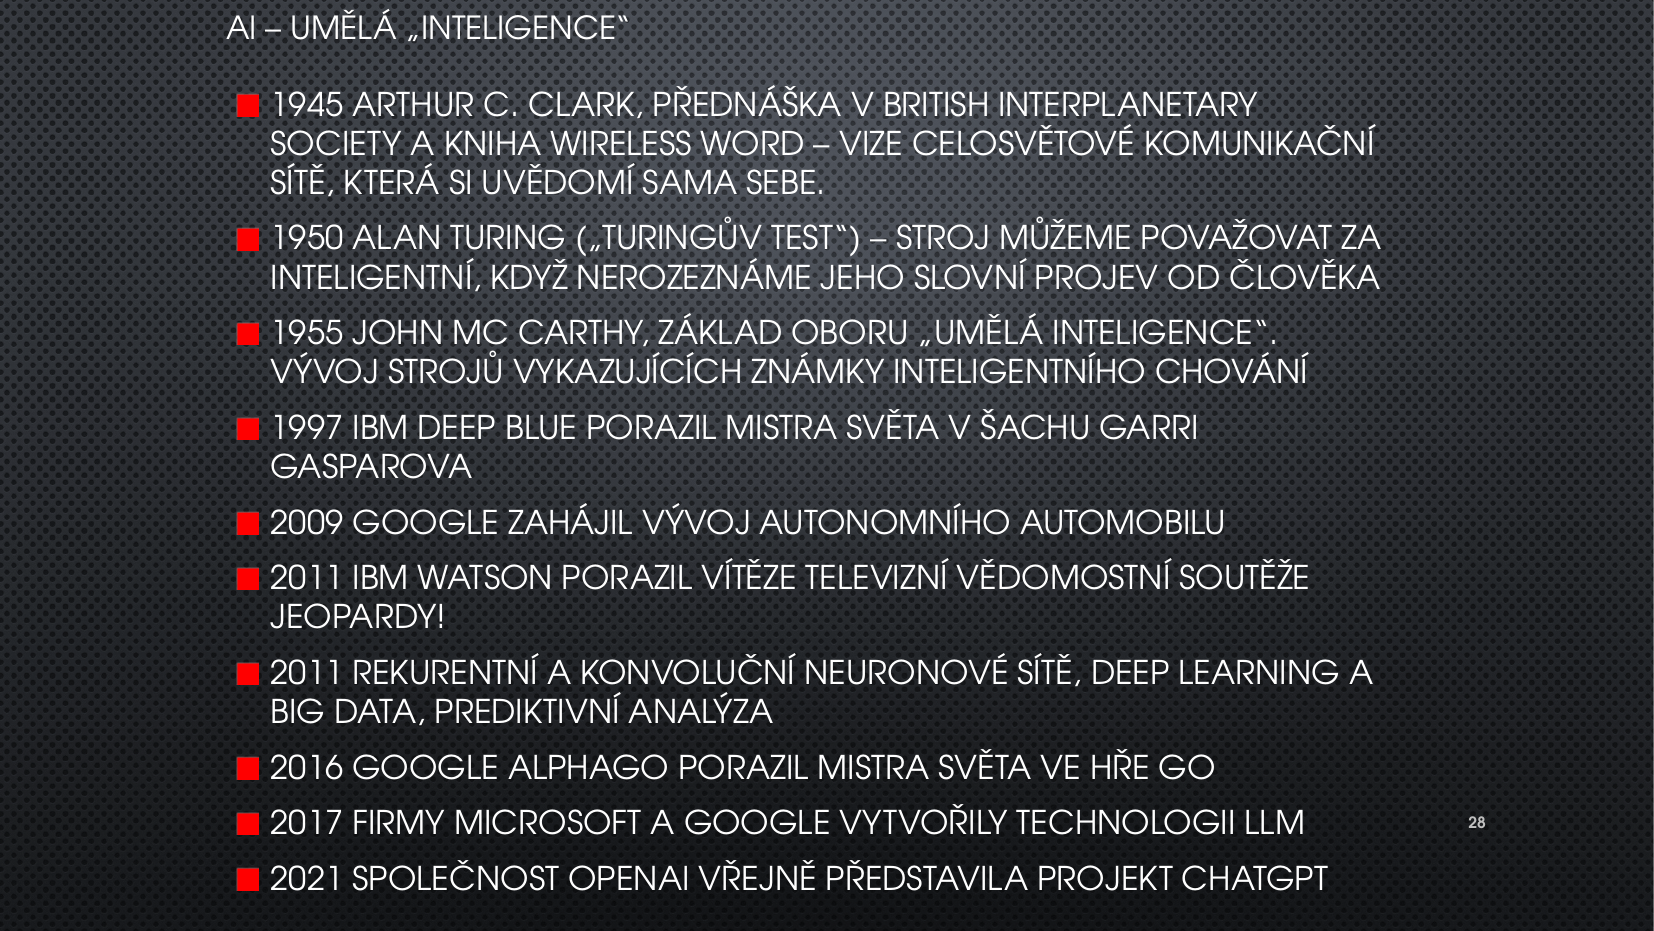

AI – umělá „inteligence“
1945 Arthur C. Clark, přednáška v British Interplanetary Society a kniha Wireless word – vize celosvětové komunikační sítě, která si uvědomí sama sebe.
1950 Alan Turing („Turingův test“) – stroj můžeme považovat za inteligentní, když nerozeznáme jeho slovní projev od člověka
1955 John Mc Carthy, základ oboru „umělá inteligence“. Vývoj strojů vykazujících známky inteligentního chování
1997 IBM Deep Blue porazil mistra světa v šachu Garri Gasparova
2009 Google zahájil vývoj autonomního automobilu
2011 IBM Watson porazil vítěze televizní vědomostní soutěže Jeopardy!
2011 Rekurentní a konvoluční neuronové sítě, deep learning a big data, prediktivní analýza
2016 Google AlphaGo porazil mistra světa ve hře Go
2017 firmy Microsoft a Google vytvořily technologii LLM
2021 Společnost OpenAi vřejně představila projekt ChatGPT
28